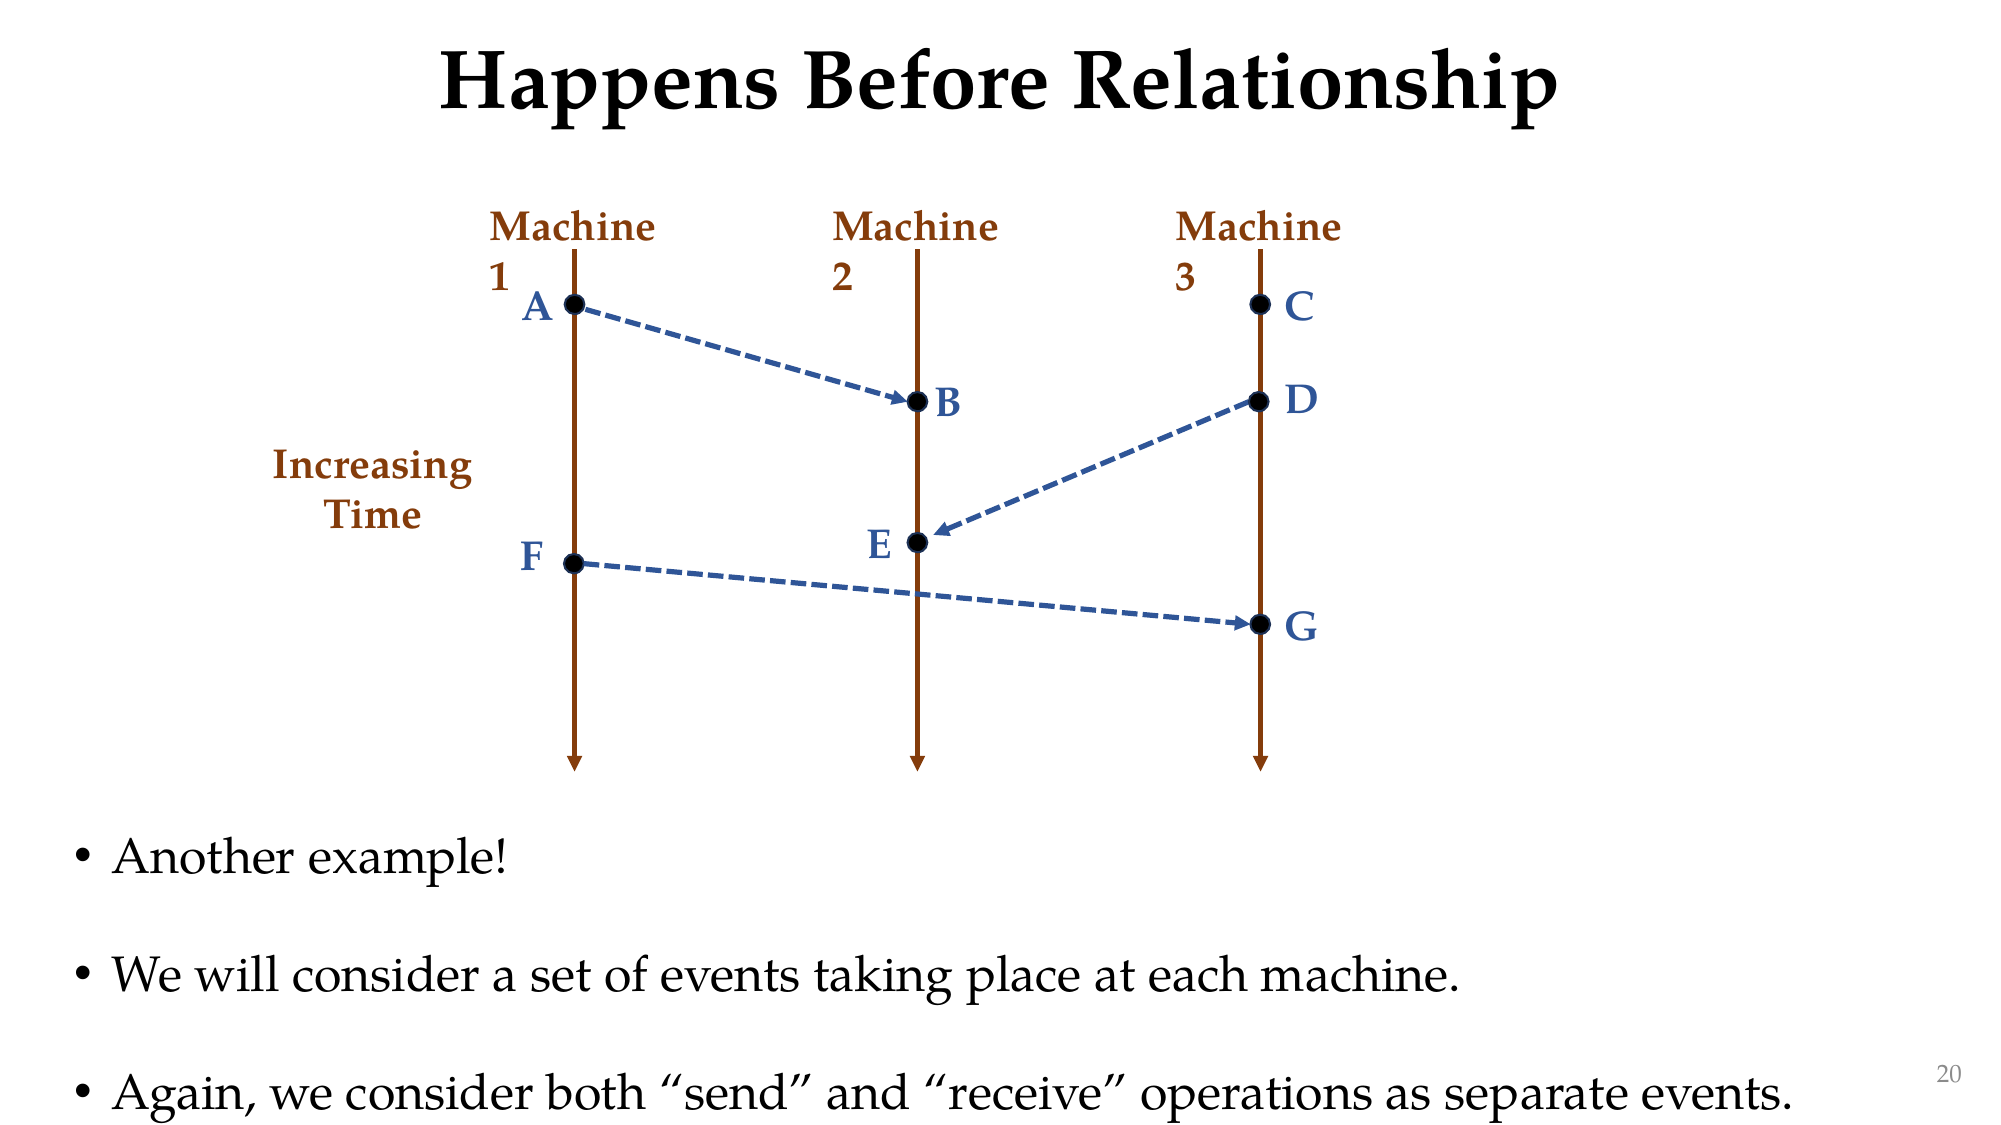

# Happens Before Relationship
Machine 1
Machine 2
Machine 3
A
C

D
B

Increasing
Time
E
F

G

Another example!

We will consider a set of events taking place at each machine.

Again, we consider both “send” and “receive” operations as separate events.
20